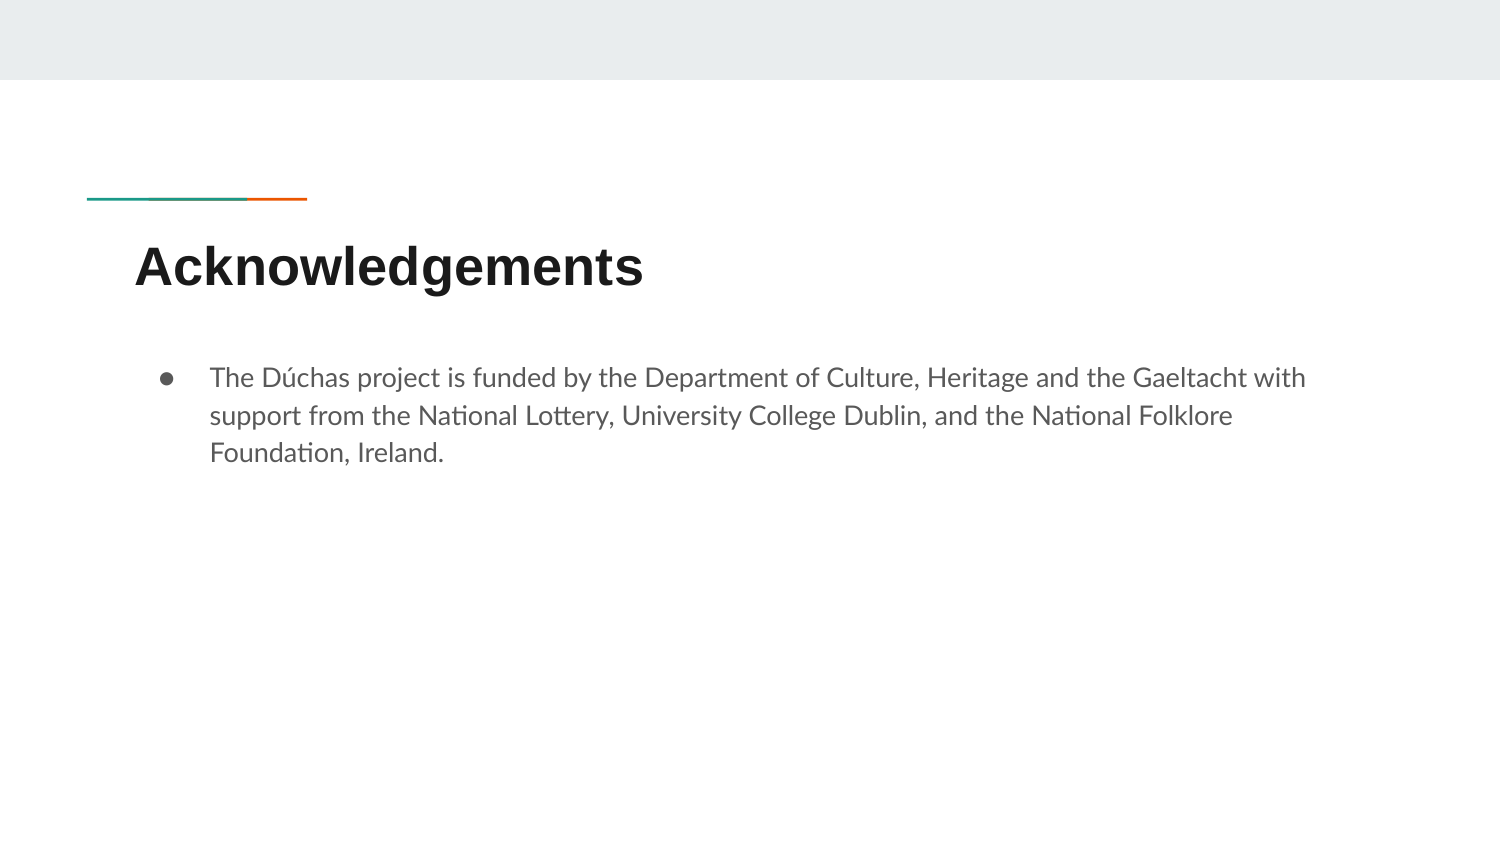

# Acknowledgements
The Dúchas project is funded by the Department of Culture, Heritage and the Gaeltacht with support from the National Lottery, University College Dublin, and the National Folklore Foundation, Ireland.